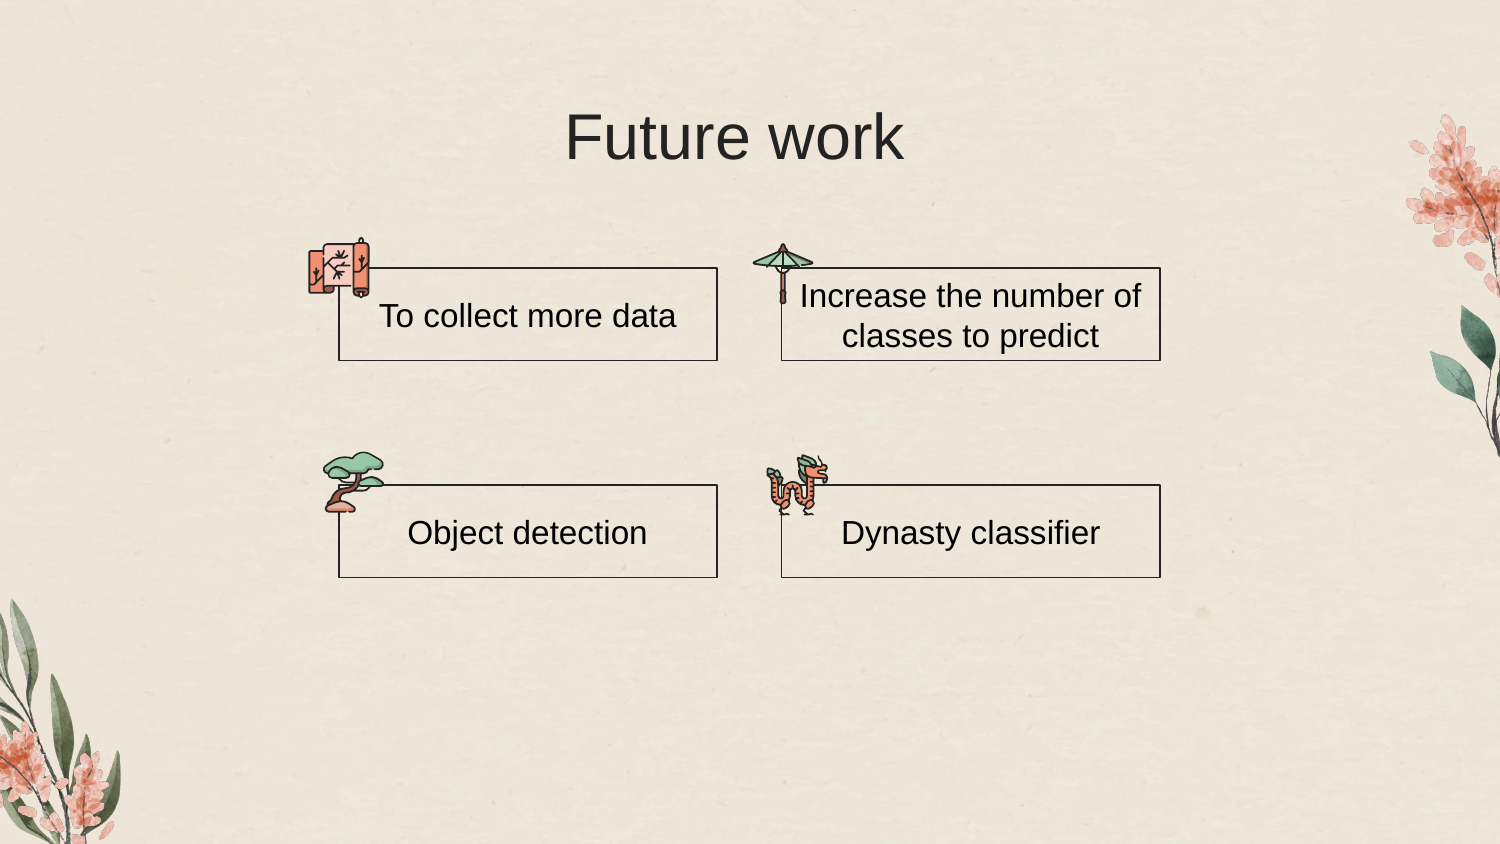

# Future work

To collect more data
Increase the number of classes to predict

Object detection
Dynasty classifier